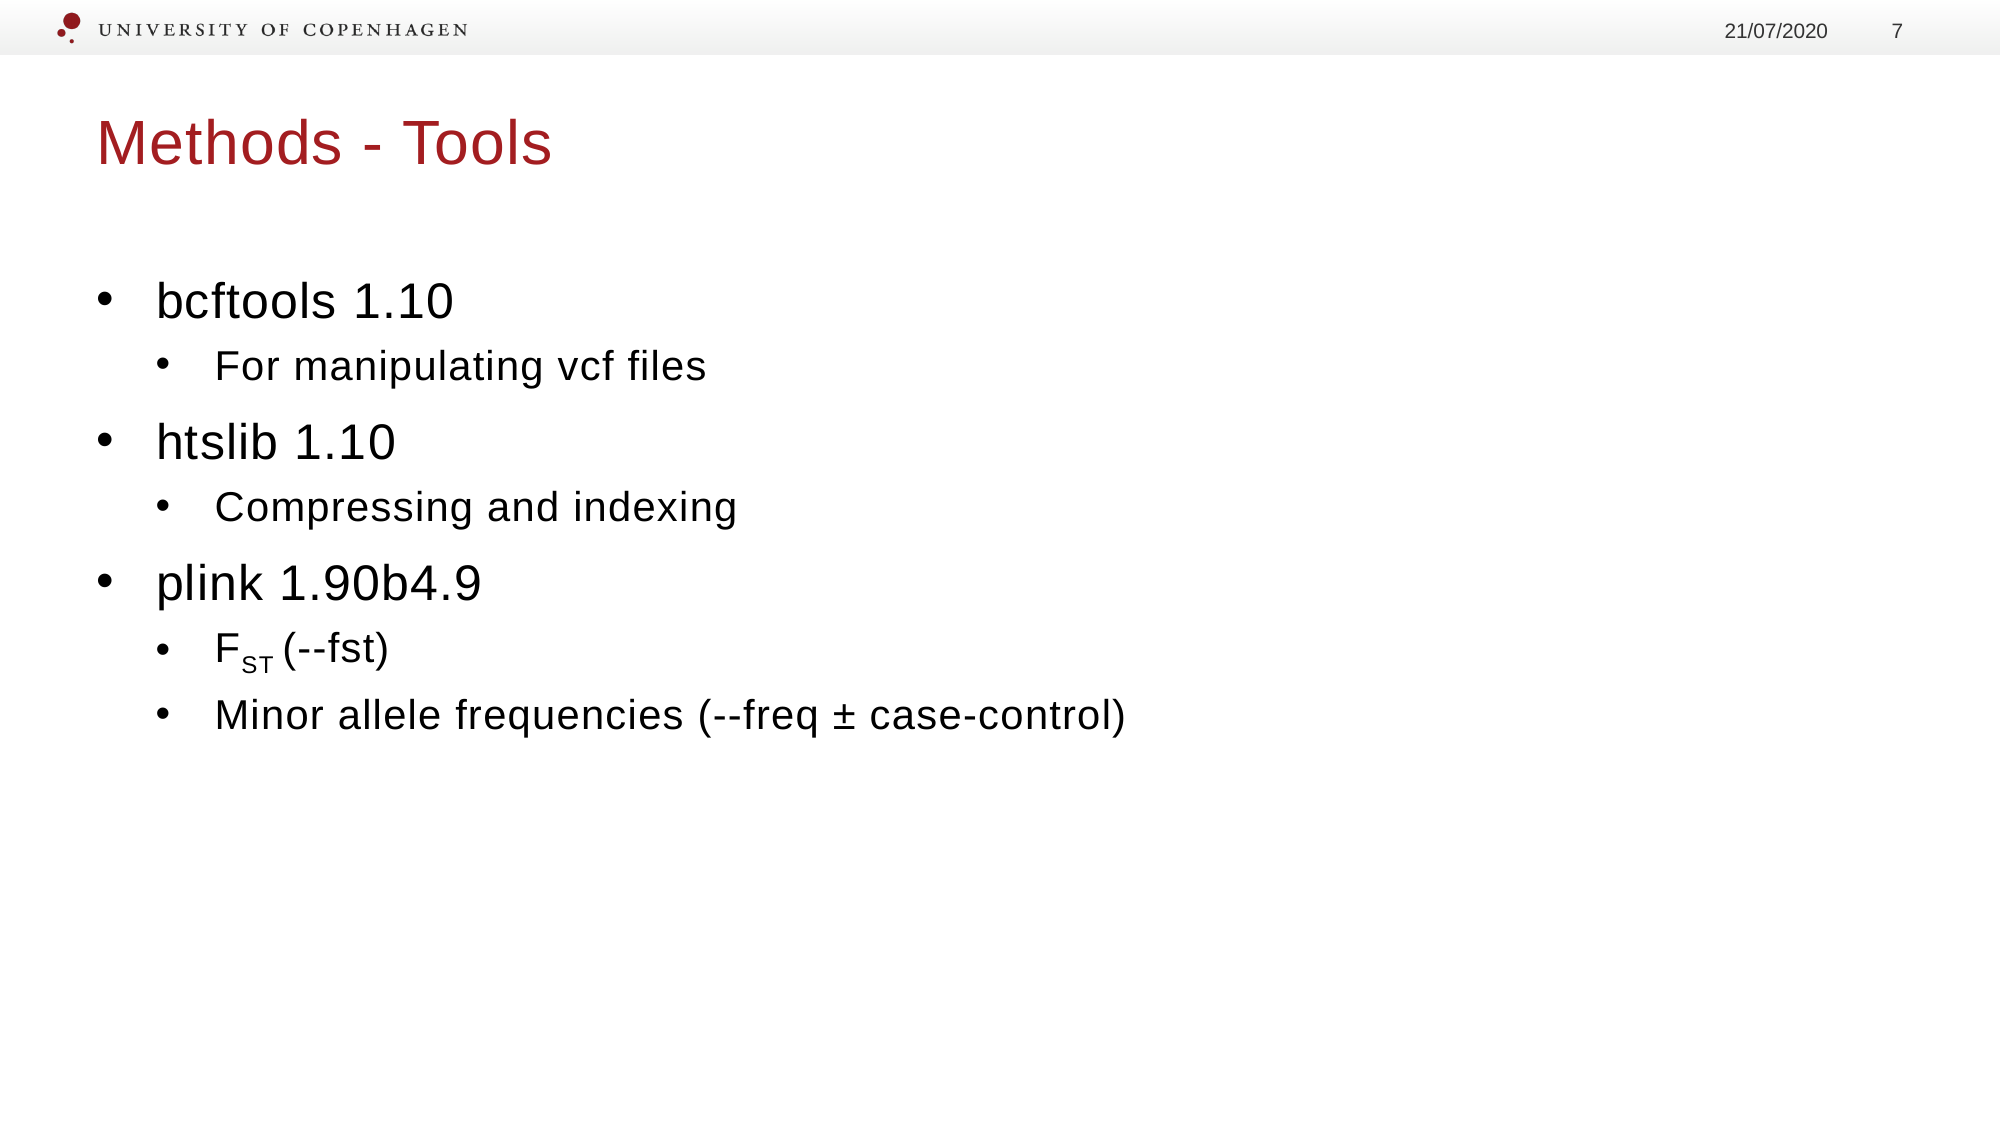

21/07/2020
7
# Methods - Tools
bcftools 1.10
For manipulating vcf files
htslib 1.10
Compressing and indexing
plink 1.90b4.9
FST (--fst)
Minor allele frequencies (--freq ± case-control)